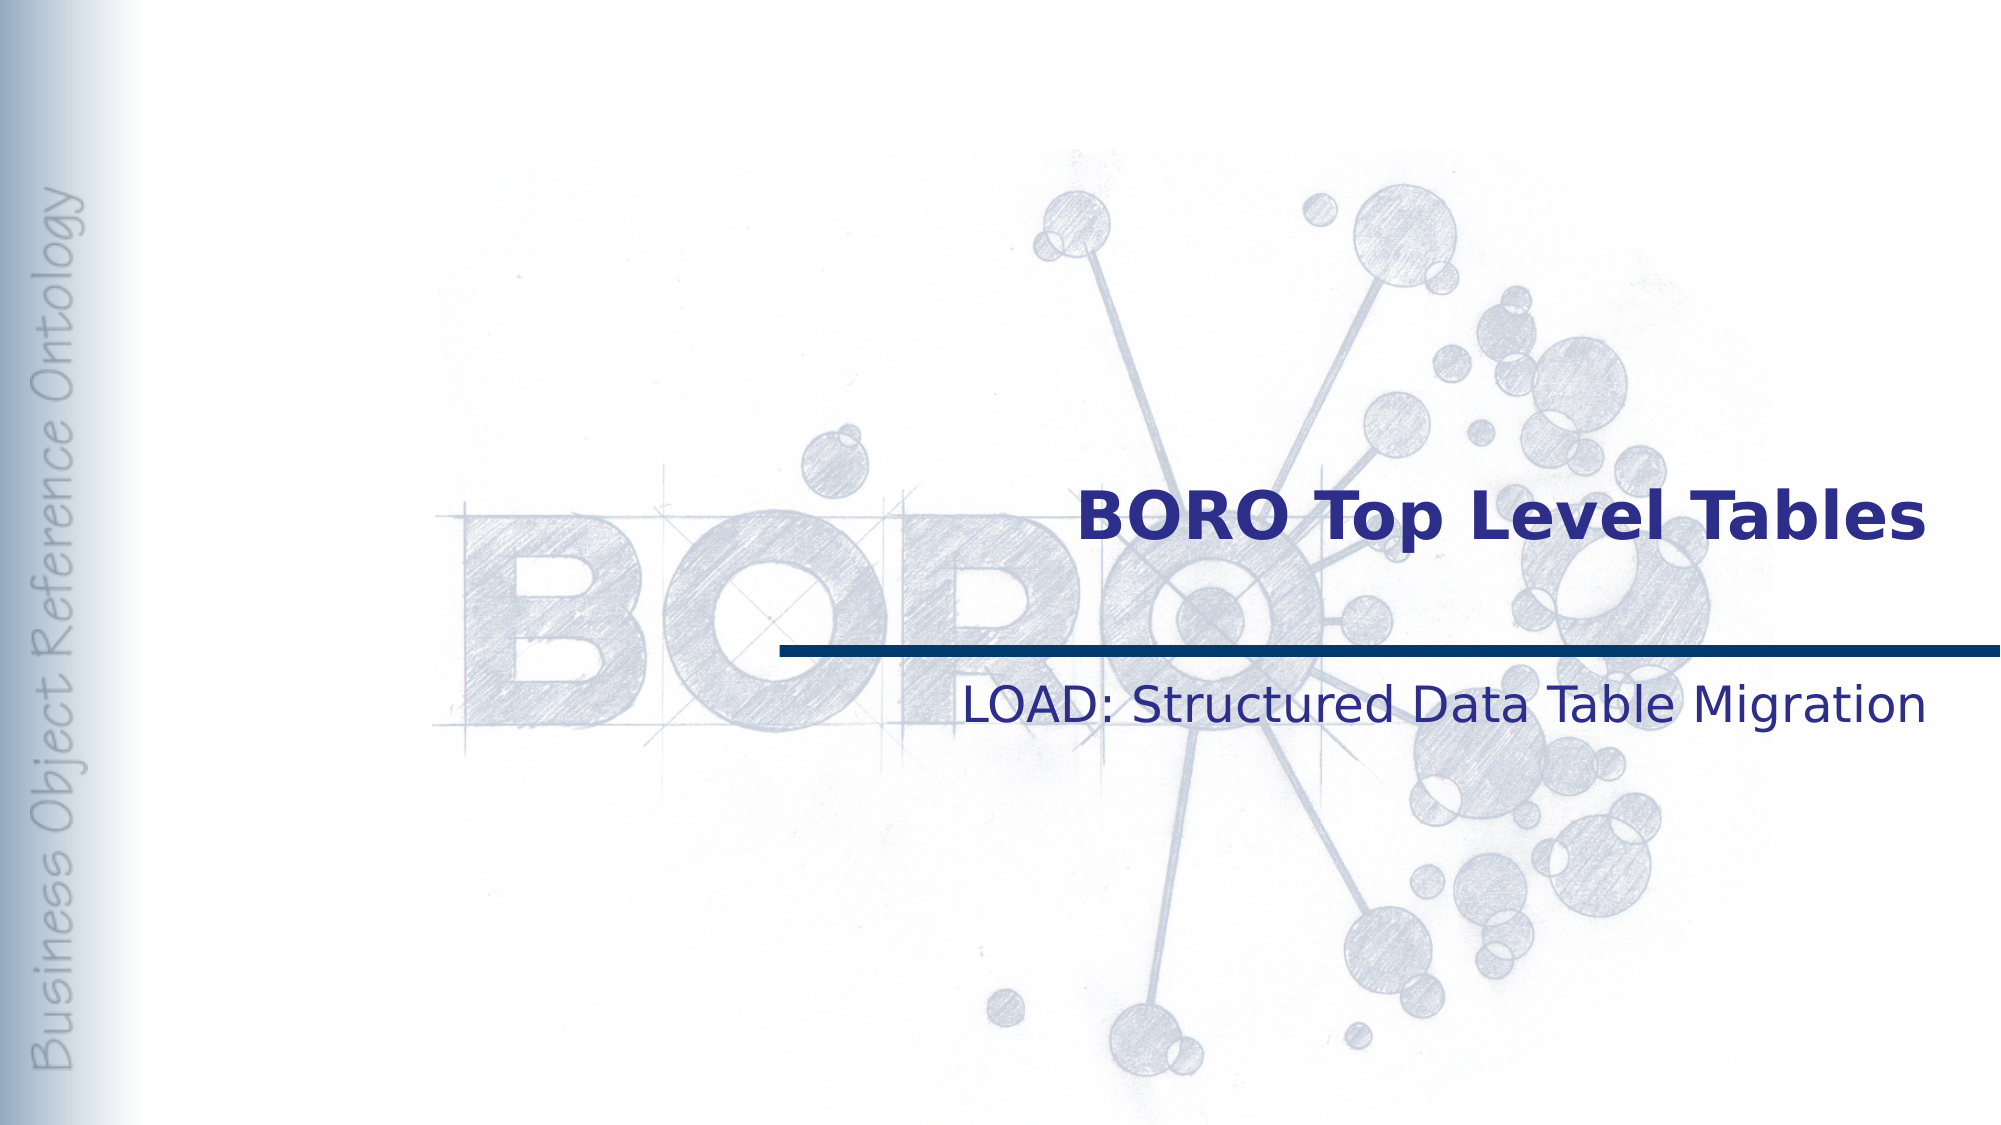

# BORO Top Level Tables
LOAD: Structured Data Table Migration